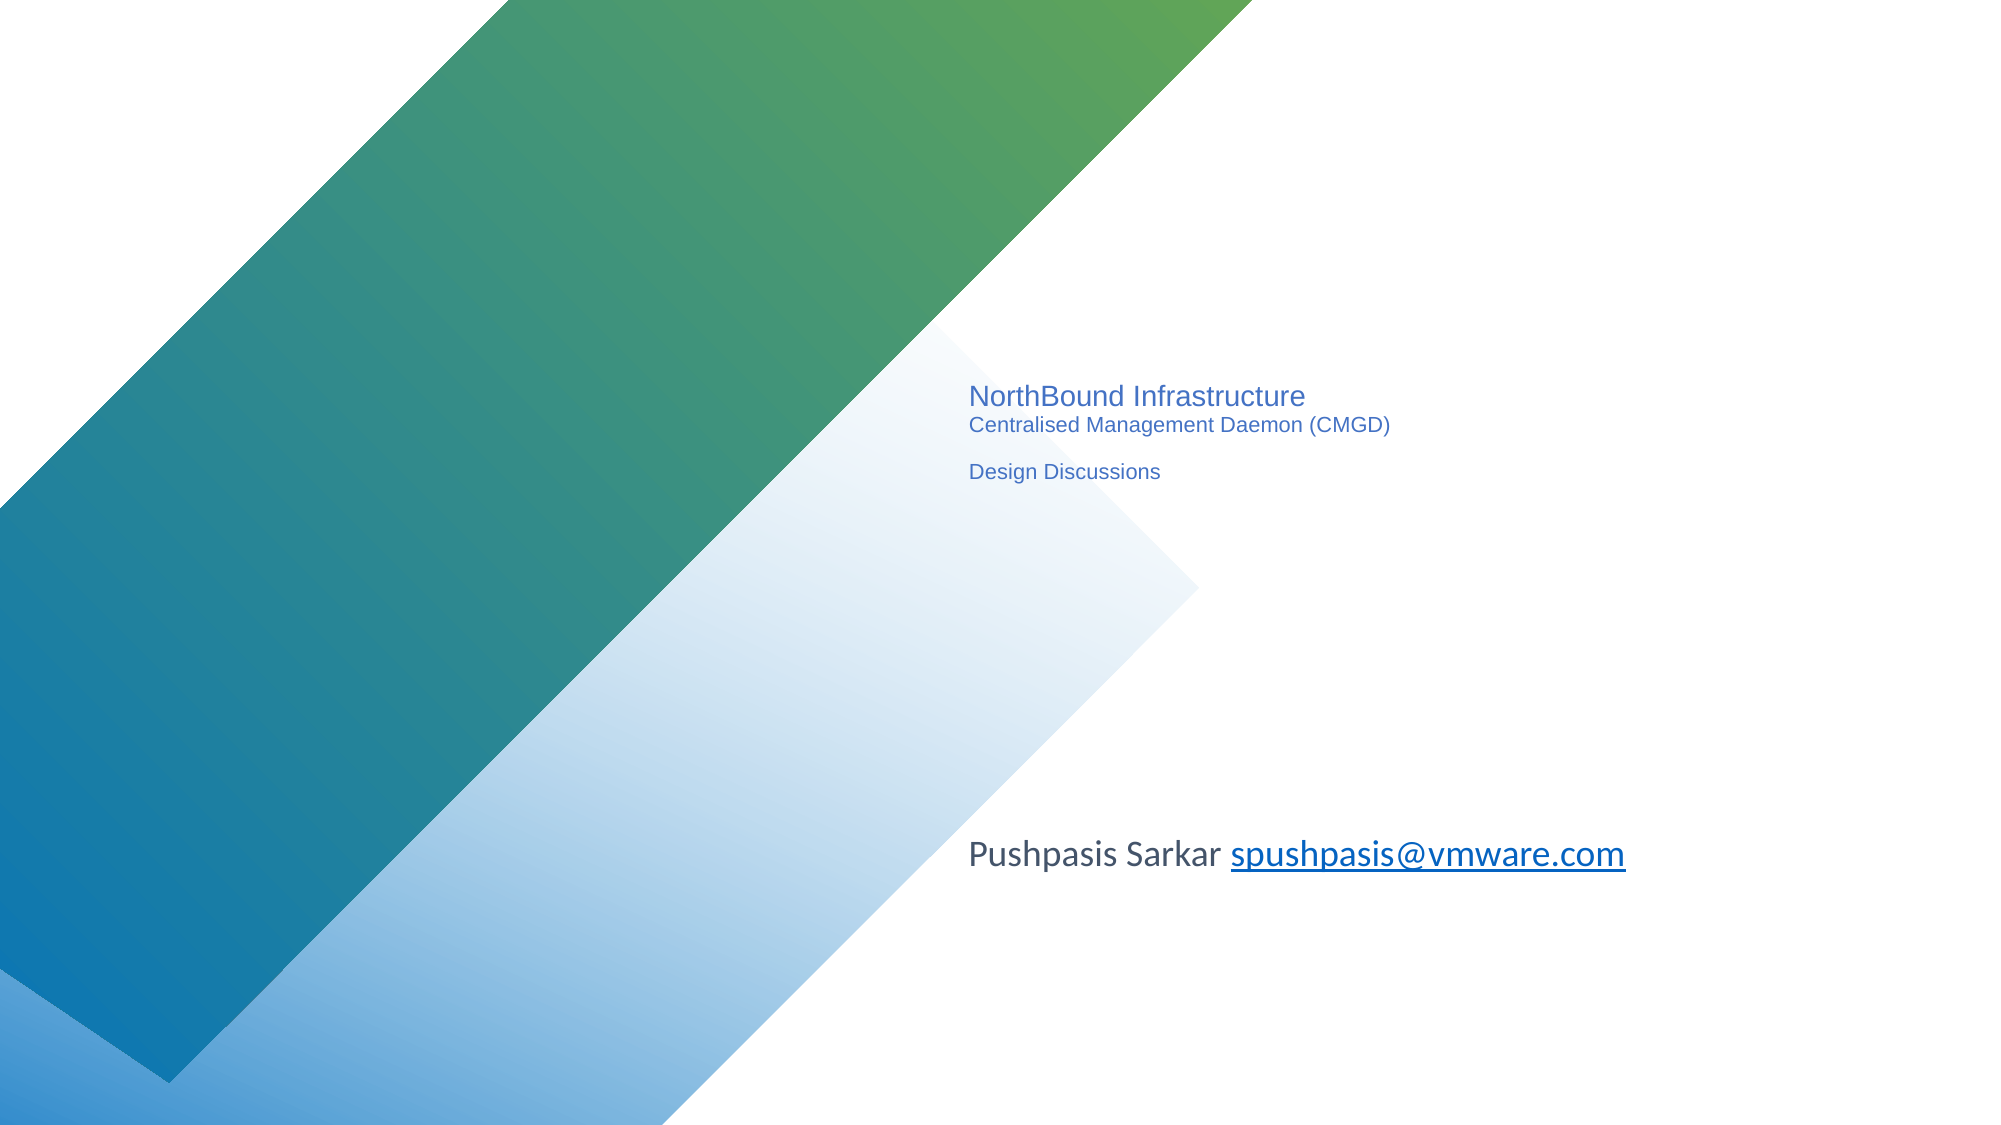

# NorthBound Infrastructure Centralised Management Daemon (CMGD) Design Discussions
Pushpasis Sarkar spushpasis@vmware.com